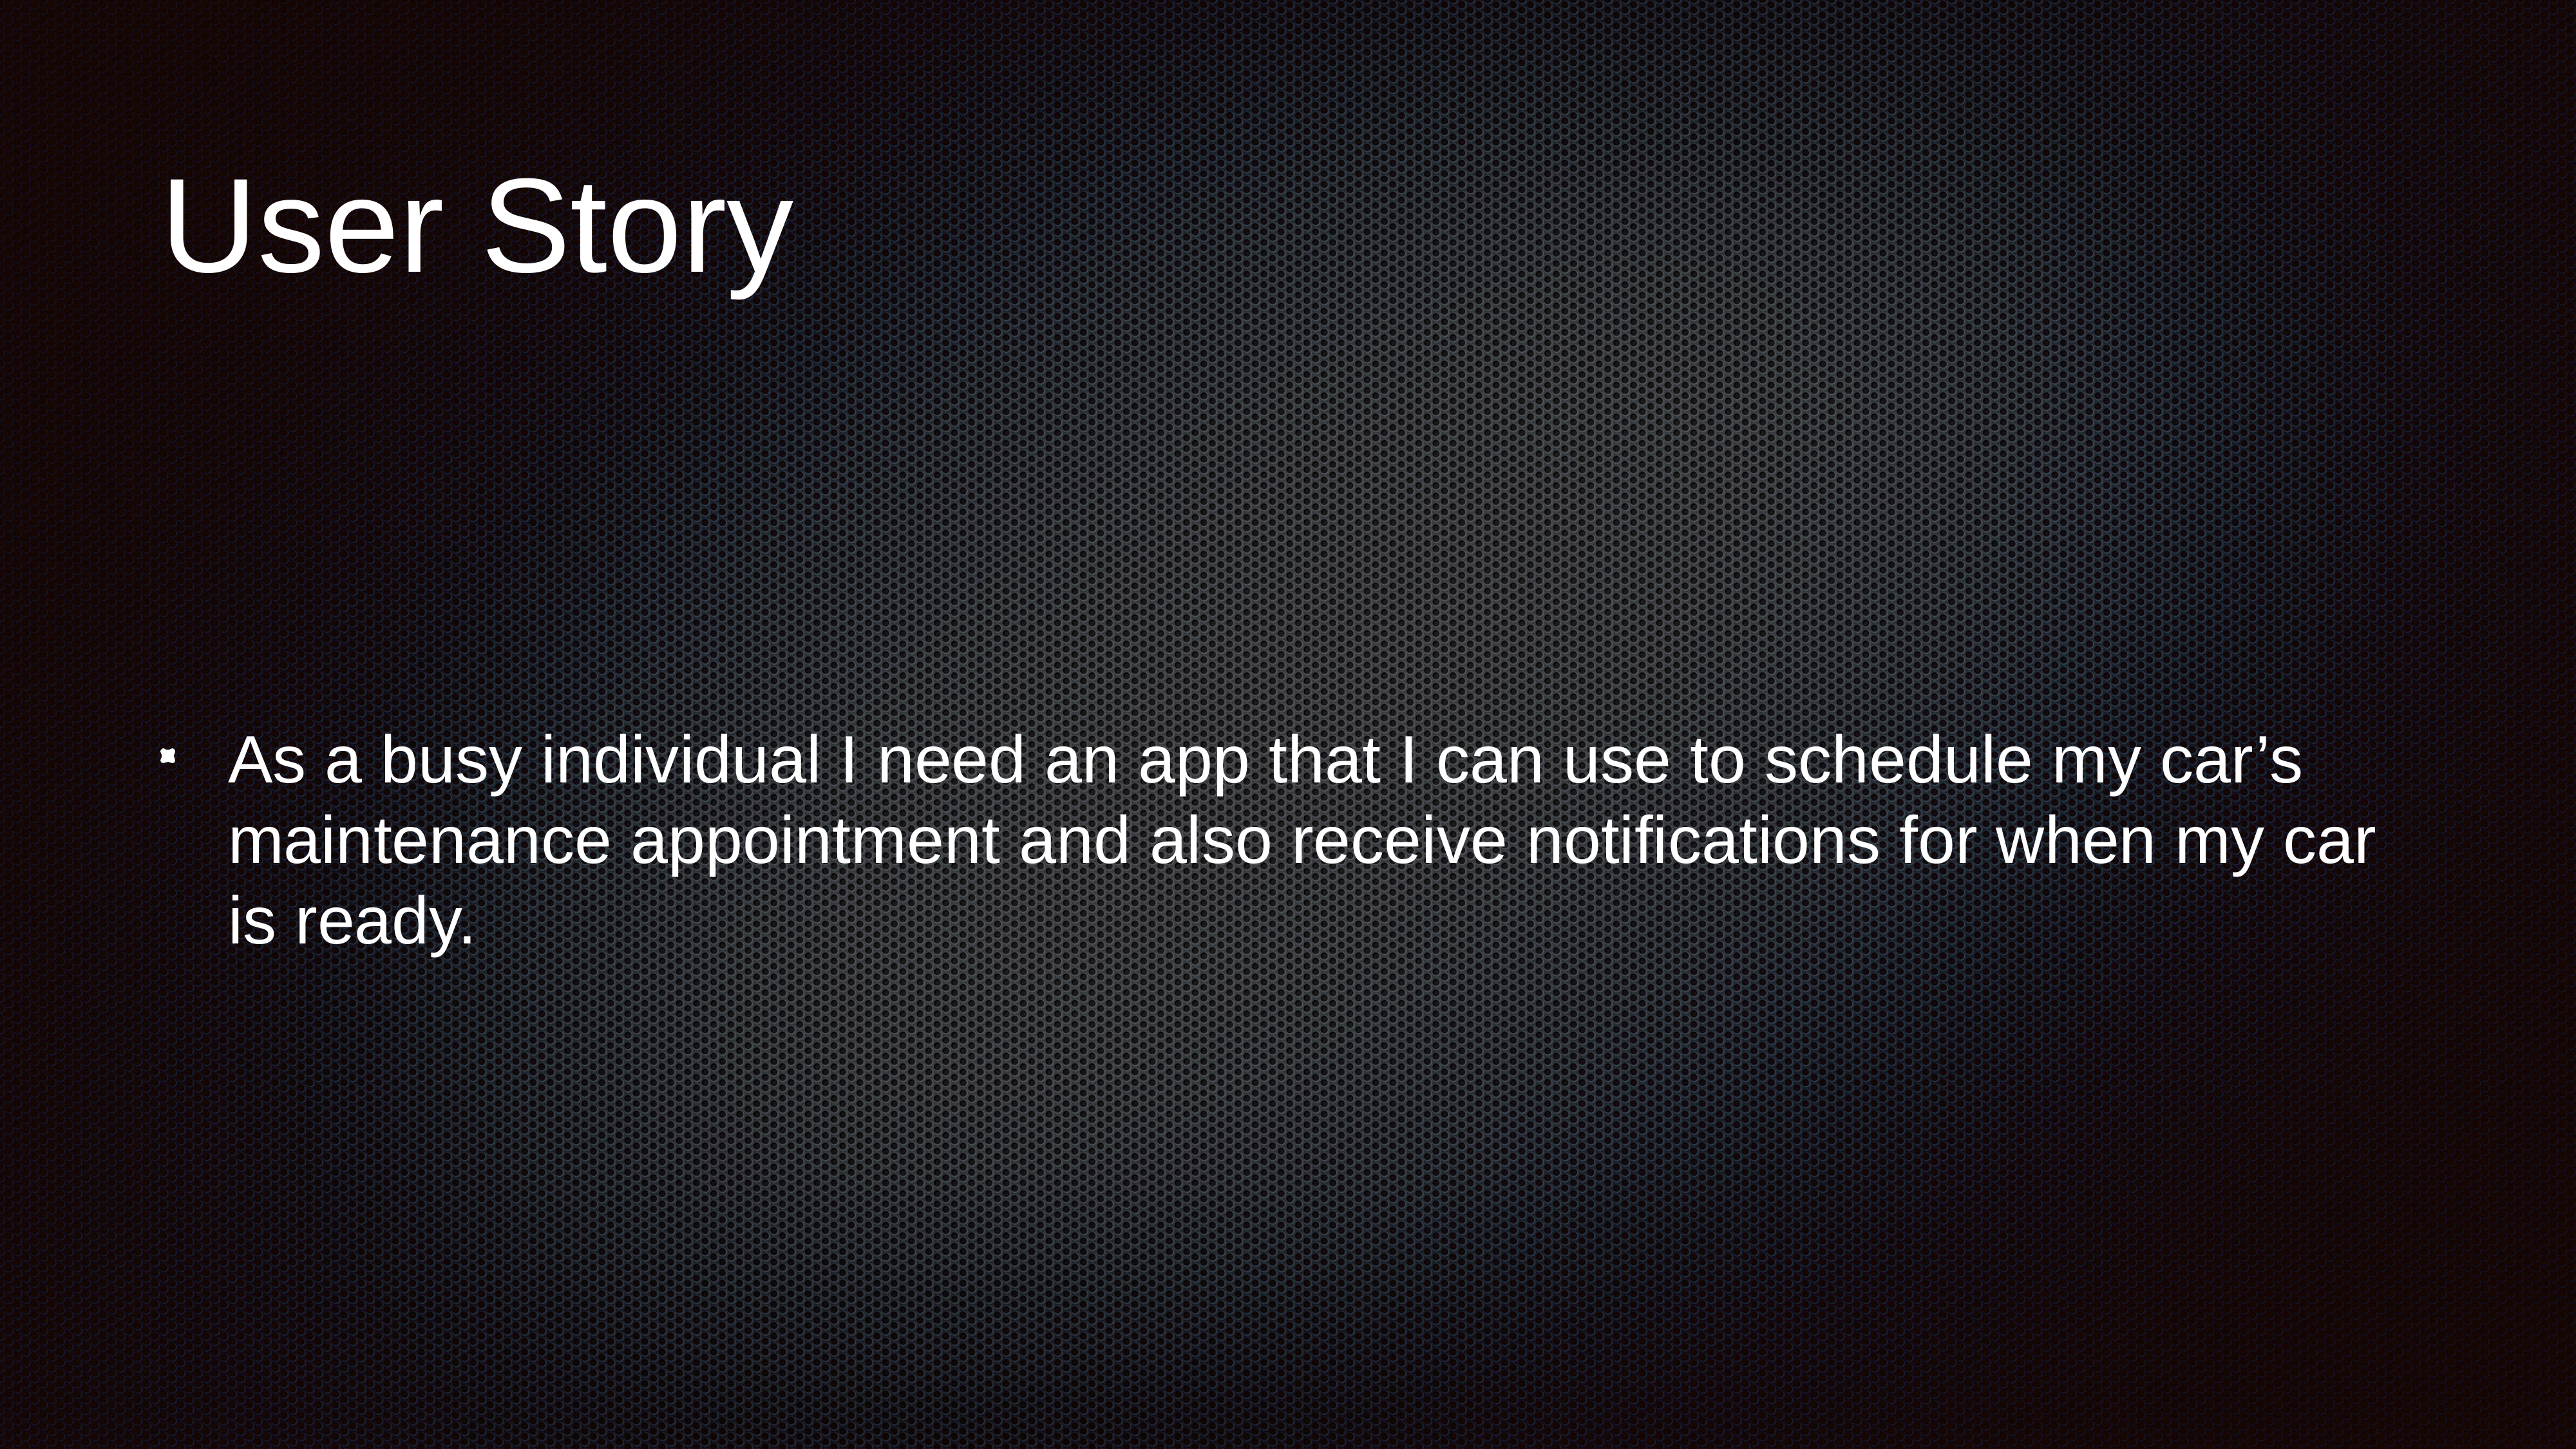

# User Story
As a busy individual I need an app that I can use to schedule my car’s maintenance appointment and also receive notifications for when my car is ready.